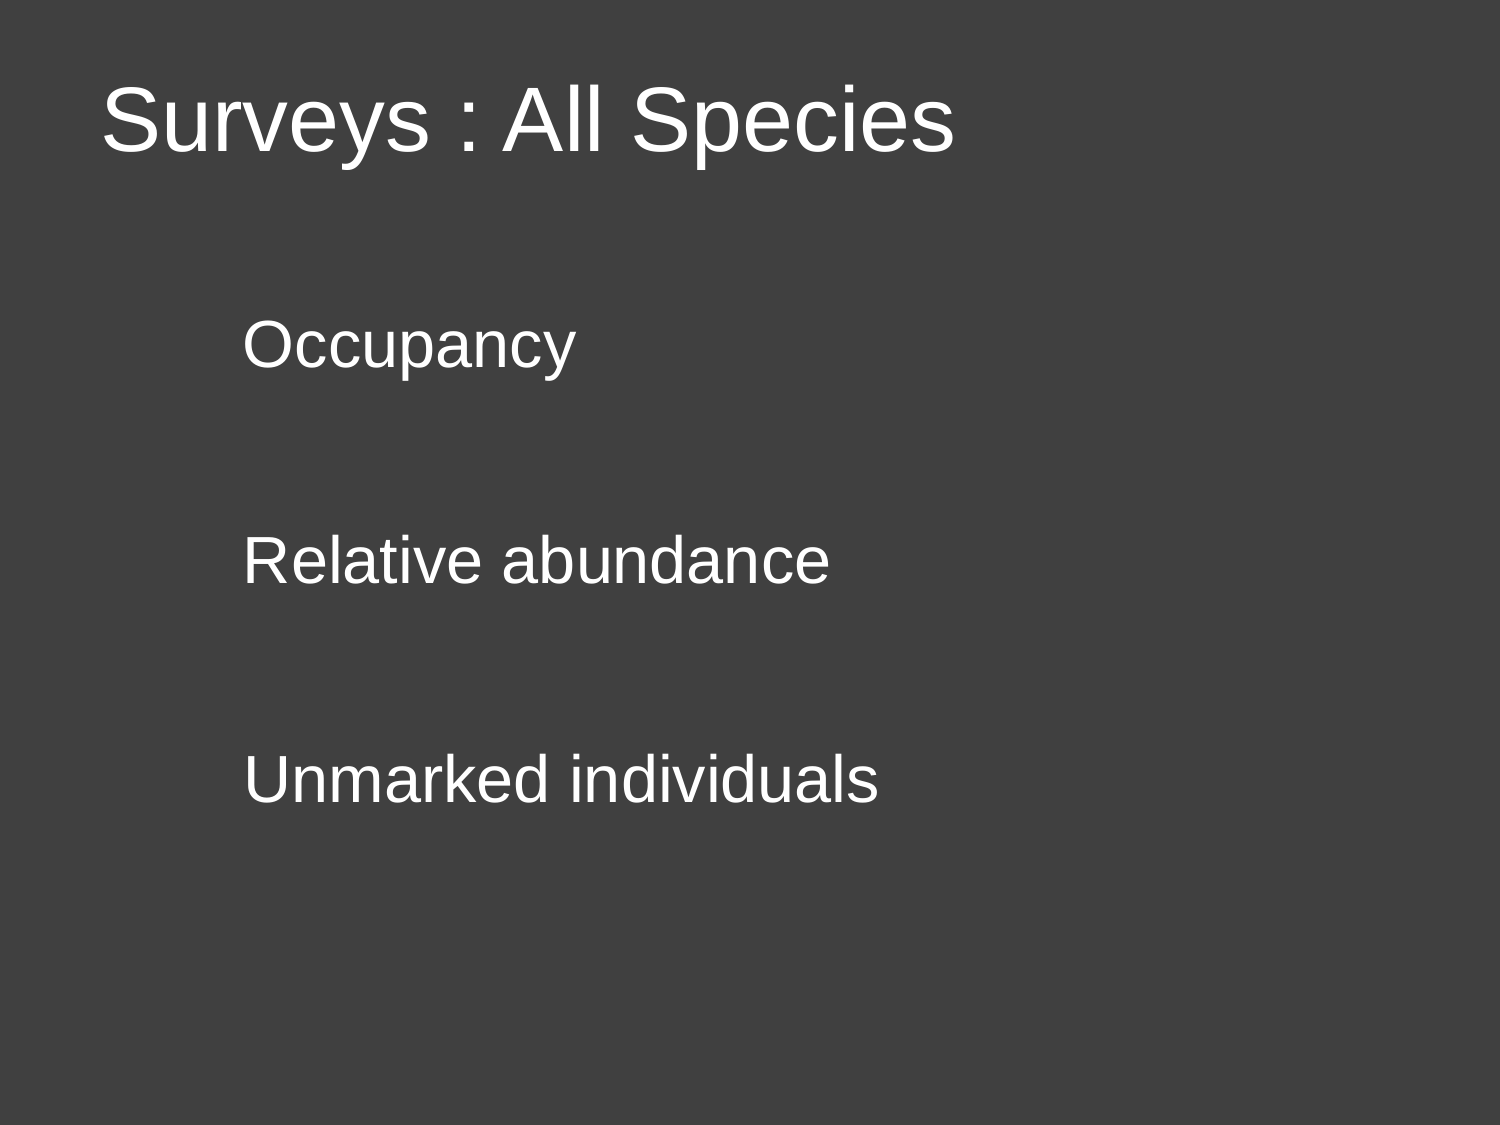

Surveys : All Species
Occupancy
Relative abundance
Unmarked individuals